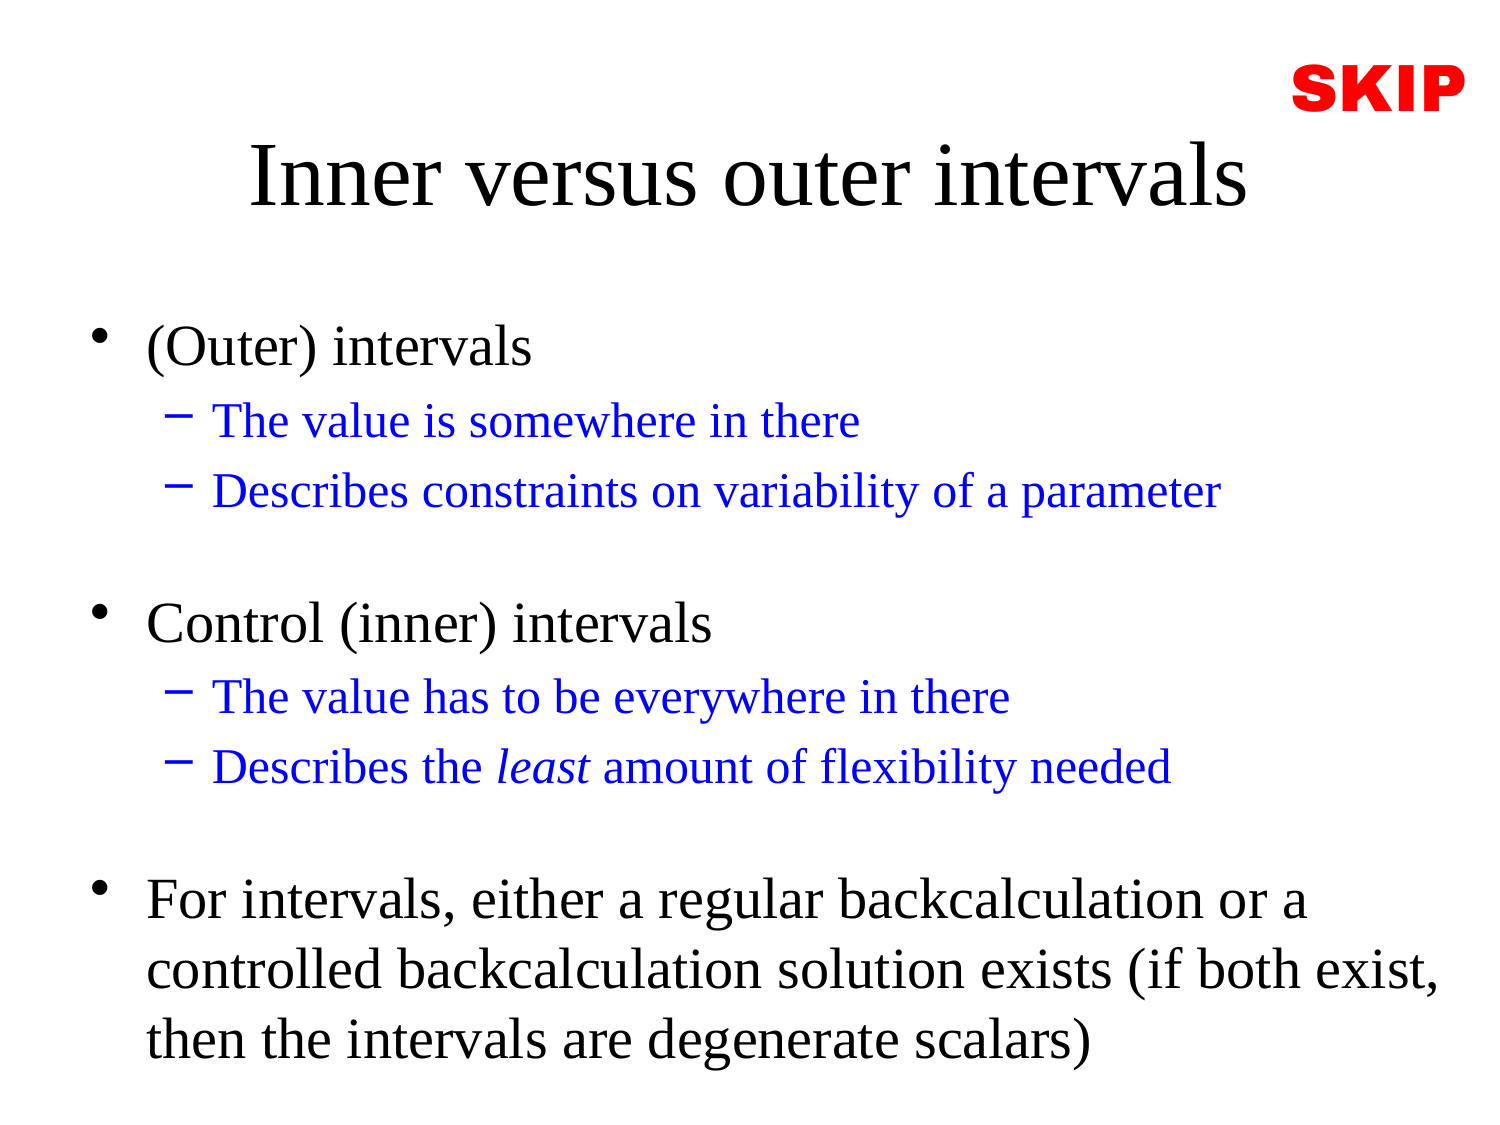

SKIP
# Inner versus outer intervals
(Outer) intervals
The value is somewhere in there
Describes constraints on variability of a parameter

Control (inner) intervals
The value has to be everywhere in there
Describes the least amount of flexibility needed

For intervals, either a regular backcalculation or a controlled backcalculation solution exists (if both exist, then the intervals are degenerate scalars)